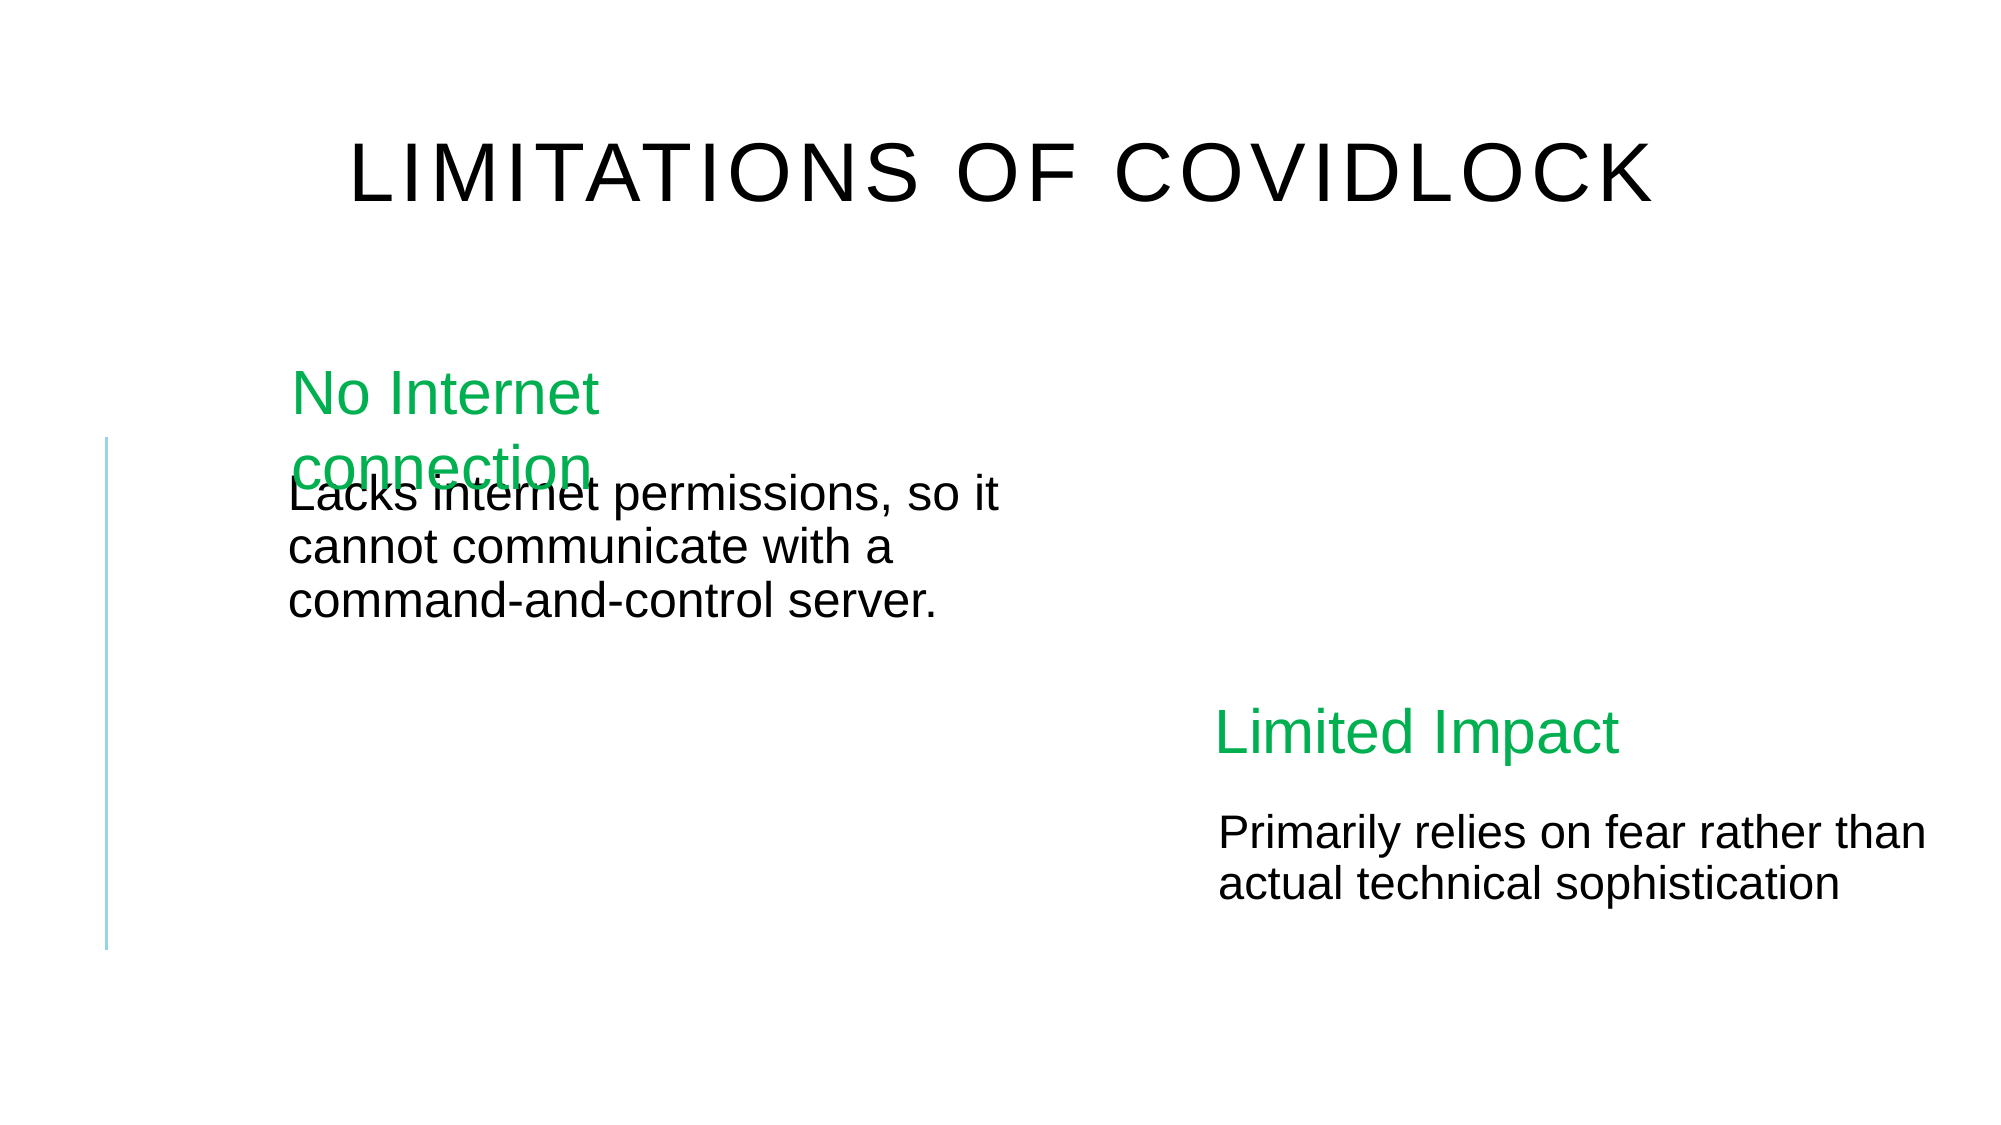

# Limitations of COvidlock
No Internet connection
Lacks internet permissions, so it cannot communicate with a command-and-control server.
Limited Impact
Primarily relies on fear rather than actual technical sophistication